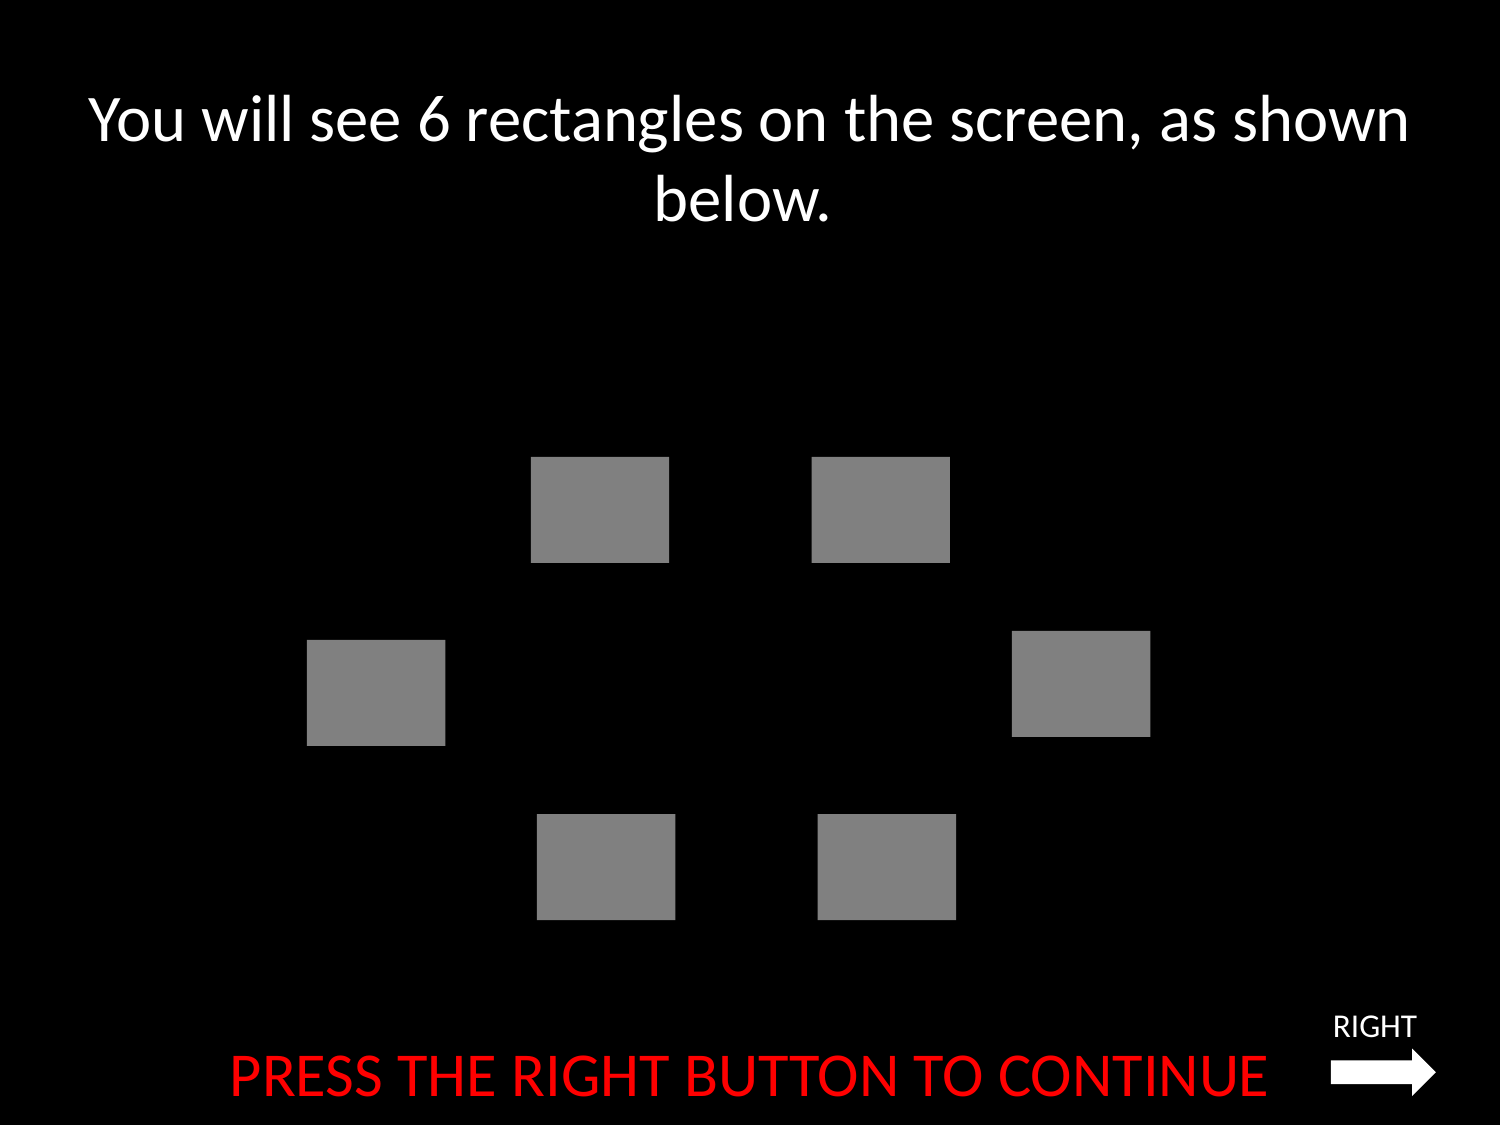

You will see 6 rectangles on the screen, as shown below.

RIGHT
PRESS THE RIGHT BUTTON TO CONTINUE